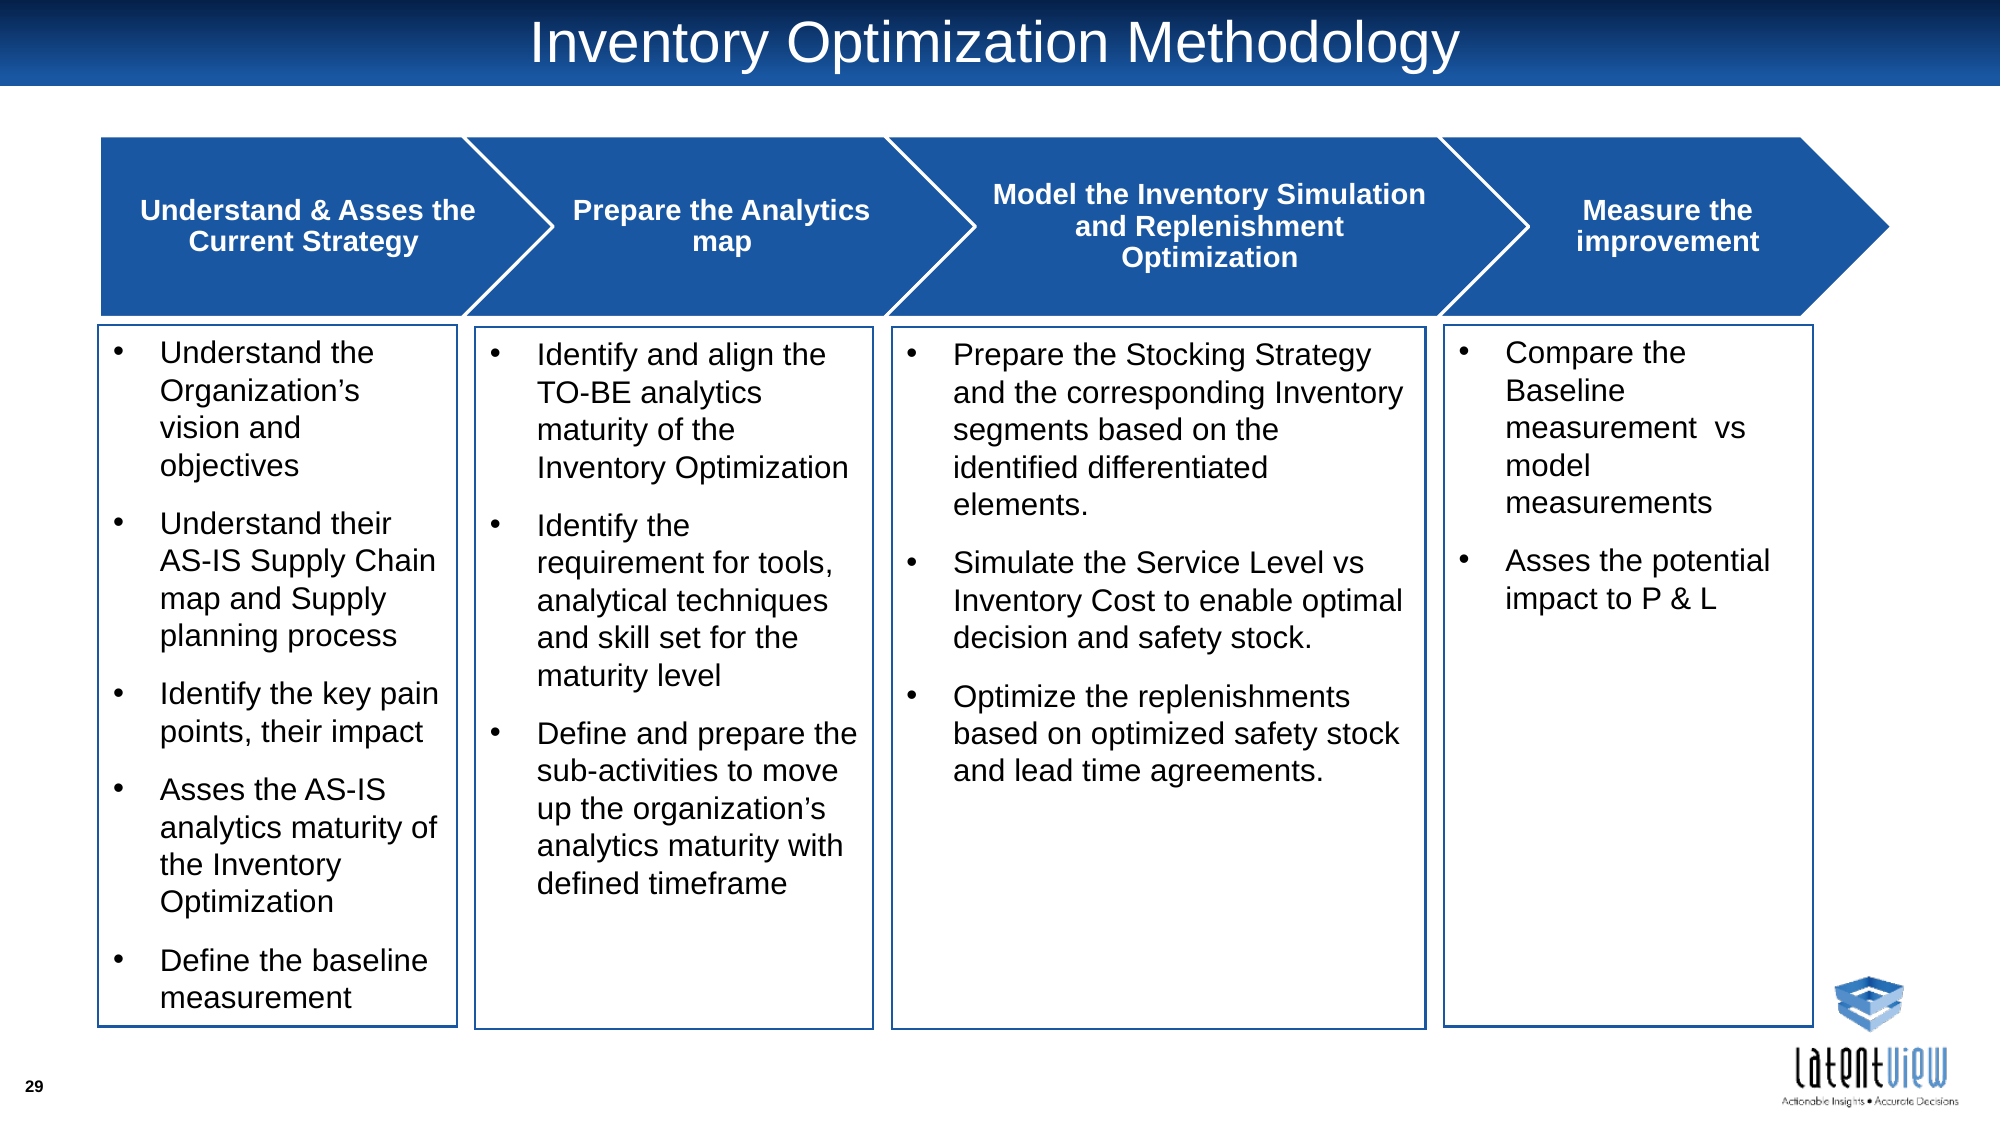

# Inventory Optimization Methodology
Understand & Asses the Current Strategy
Prepare the Analytics map
Model the Inventory Simulation and Replenishment Optimization
Measure the improvement
Compare the Baseline measurement  vs model measurements
Asses the potential impact to P & L

Understand the Organization’s vision and objectives
Understand their AS-IS Supply Chain map and Supply planning process
Identify the key pain points, their impact
Asses the AS-IS analytics maturity of the Inventory Optimization
Define the baseline measurement
Prepare the Stocking Strategy and the corresponding Inventory segments based on the identified differentiated elements.
Simulate the Service Level vs Inventory Cost to enable optimal decision and safety stock.
Optimize the replenishments based on optimized safety stock and lead time agreements.

Identify and align the TO-BE analytics maturity of the Inventory Optimization
Identify the requirement for tools, analytical techniques and skill set for the maturity level
Define and prepare the sub-activities to move up the organization’s analytics maturity with defined timeframe